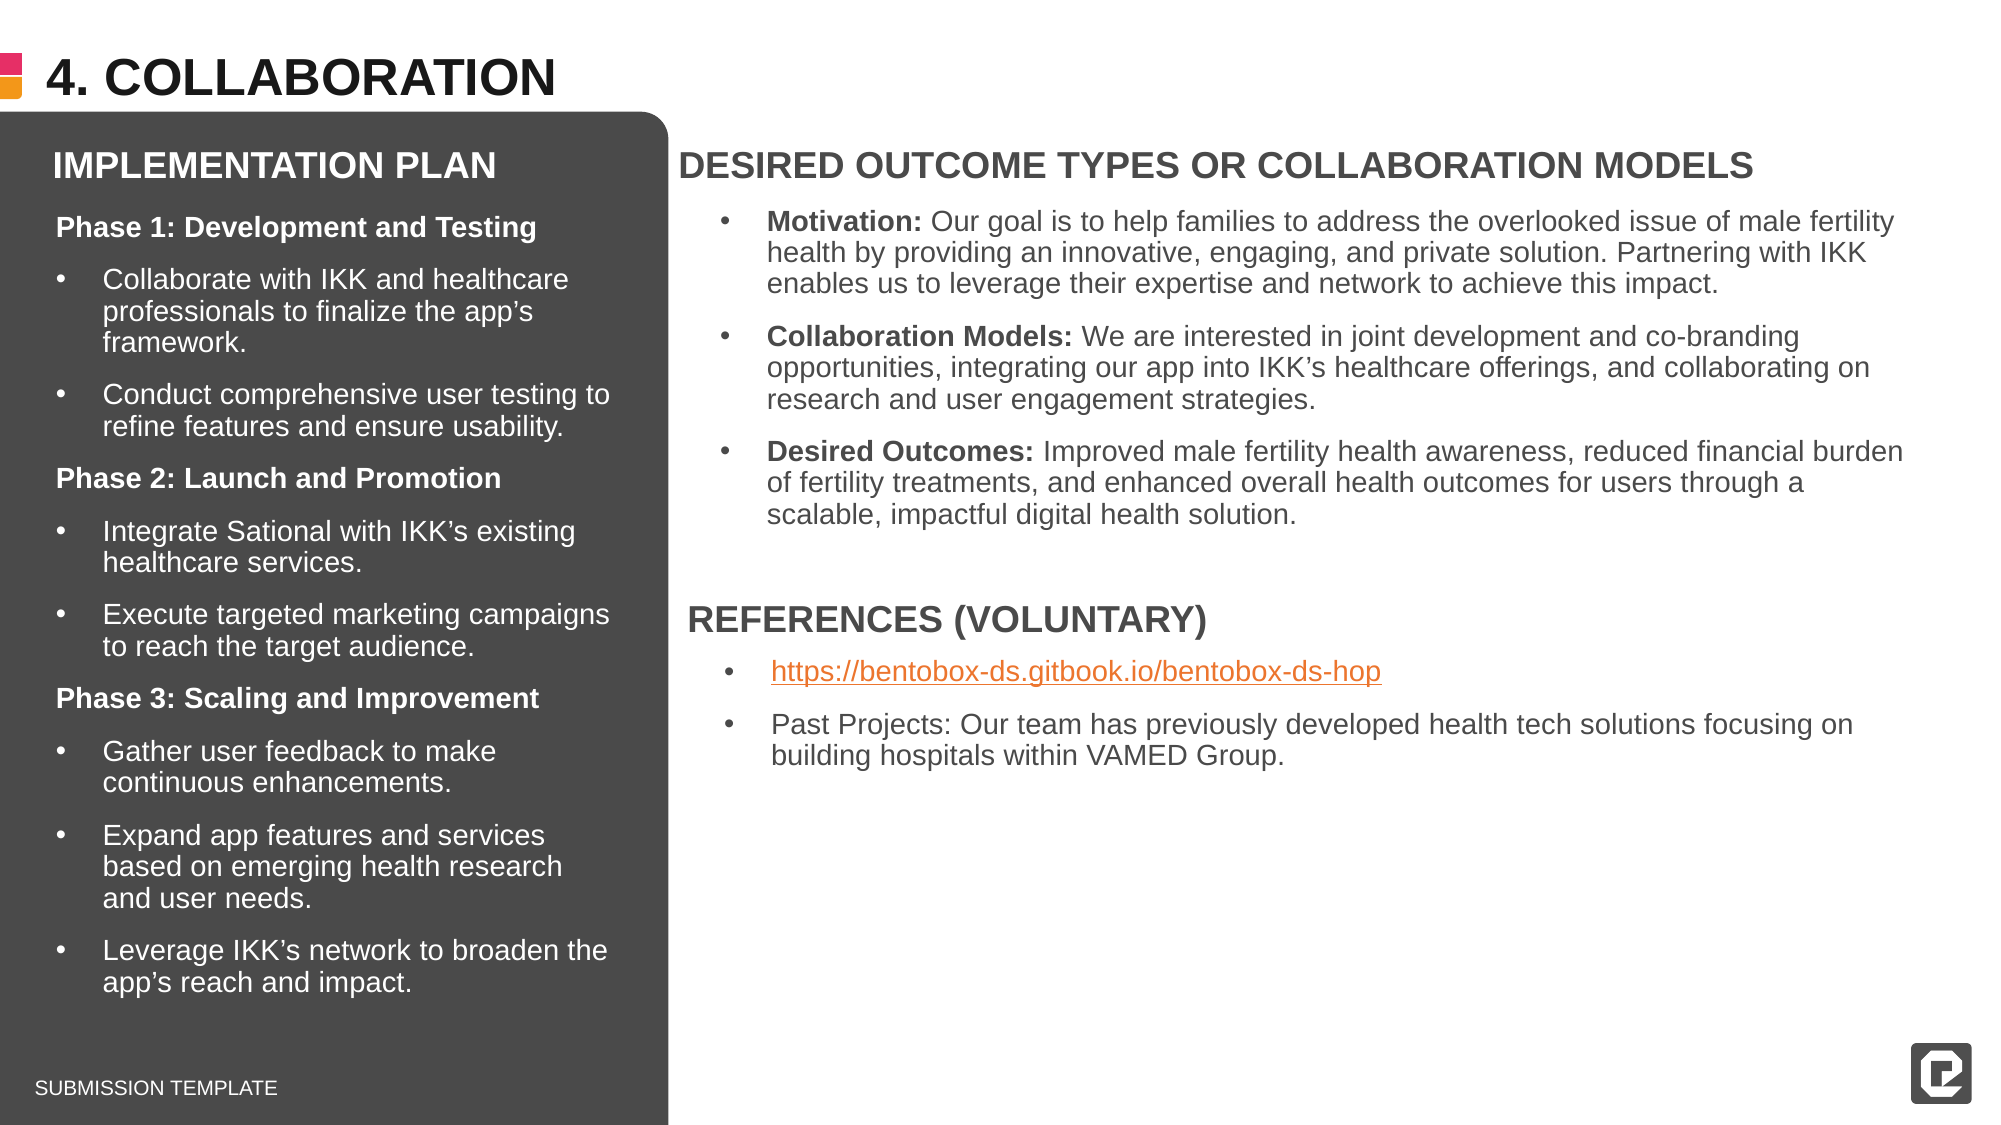

Motivation: Our goal is to help families to address the overlooked issue of male fertility health by providing an innovative, engaging, and private solution. Partnering with IKK enables us to leverage their expertise and network to achieve this impact.
Collaboration Models: We are interested in joint development and co-branding opportunities, integrating our app into IKK’s healthcare offerings, and collaborating on research and user engagement strategies.
Desired Outcomes: Improved male fertility health awareness, reduced financial burden of fertility treatments, and enhanced overall health outcomes for users through a scalable, impactful digital health solution.
Phase 1: Development and Testing
Collaborate with IKK and healthcare professionals to finalize the app’s framework.
Conduct comprehensive user testing to refine features and ensure usability.
Phase 2: Launch and Promotion
Integrate Sational with IKK’s existing healthcare services.
Execute targeted marketing campaigns to reach the target audience.
Phase 3: Scaling and Improvement
Gather user feedback to make continuous enhancements.
Expand app features and services based on emerging health research and user needs.
Leverage IKK’s network to broaden the app’s reach and impact.
https://bentobox-ds.gitbook.io/bentobox-ds-hop
Past Projects: Our team has previously developed health tech solutions focusing on building hospitals within VAMED Group.